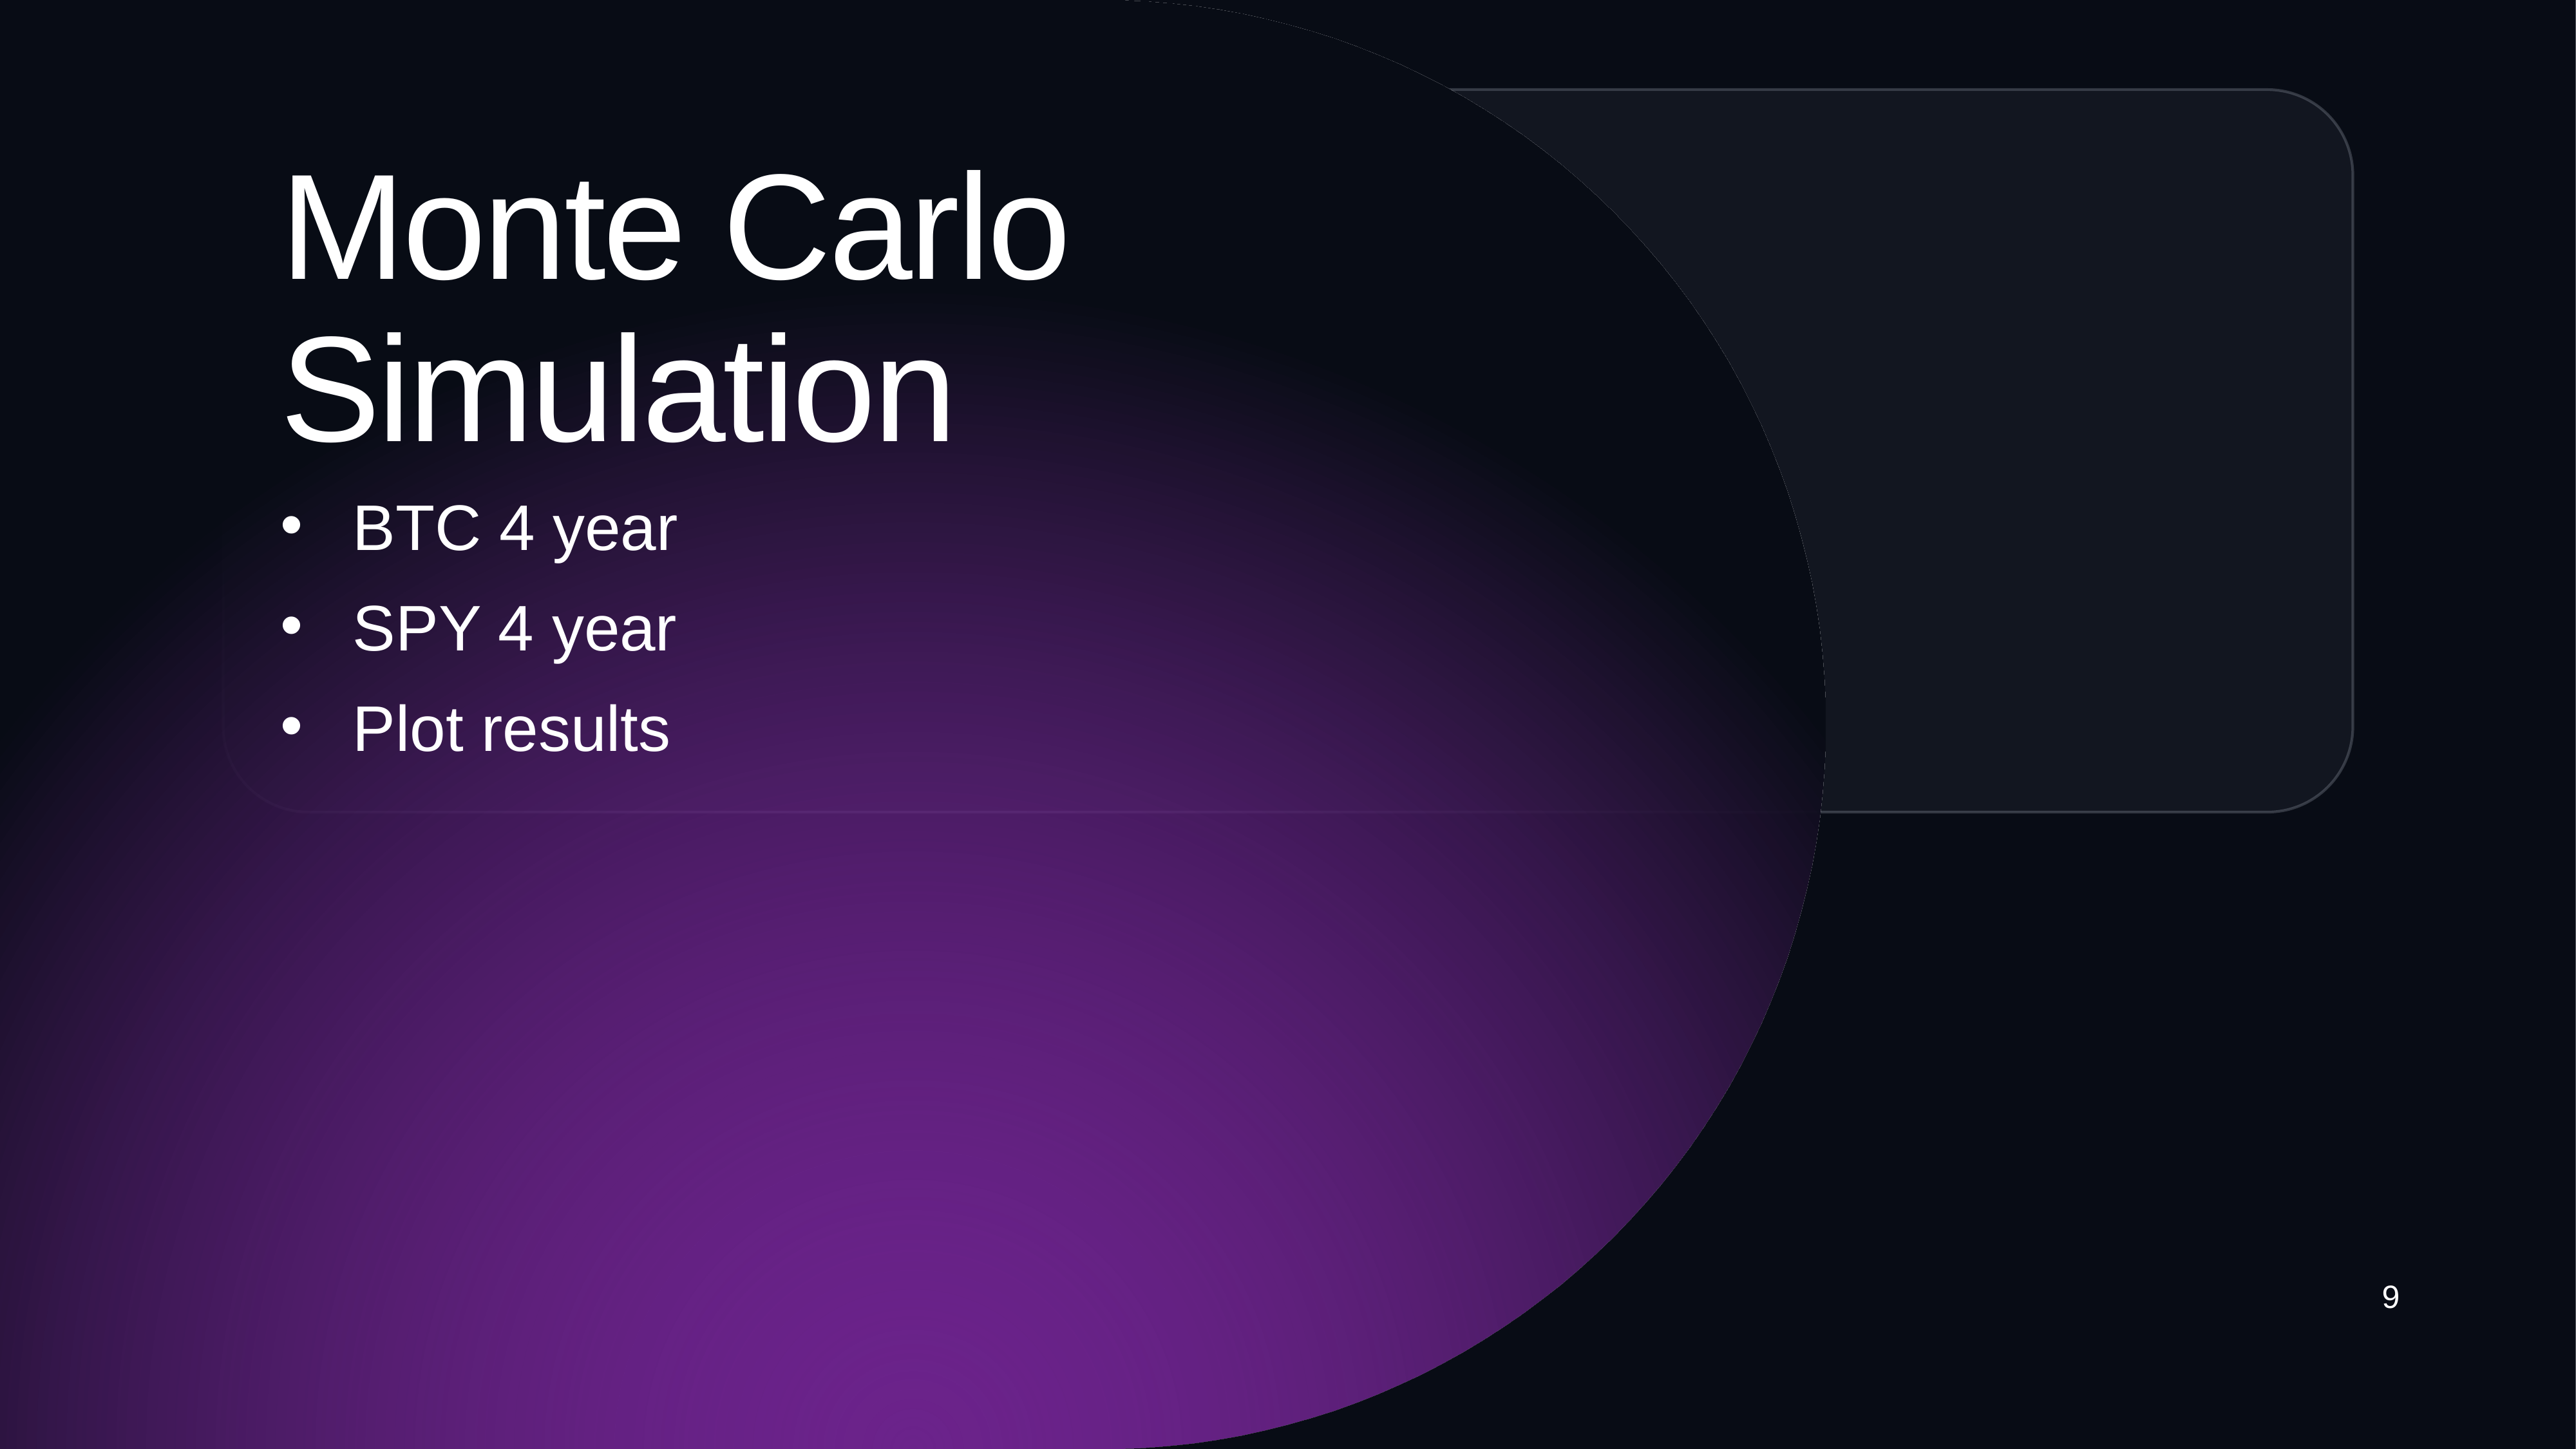

Monte Carlo Simulation
BTC 4 year
SPY 4 year
Plot results
9